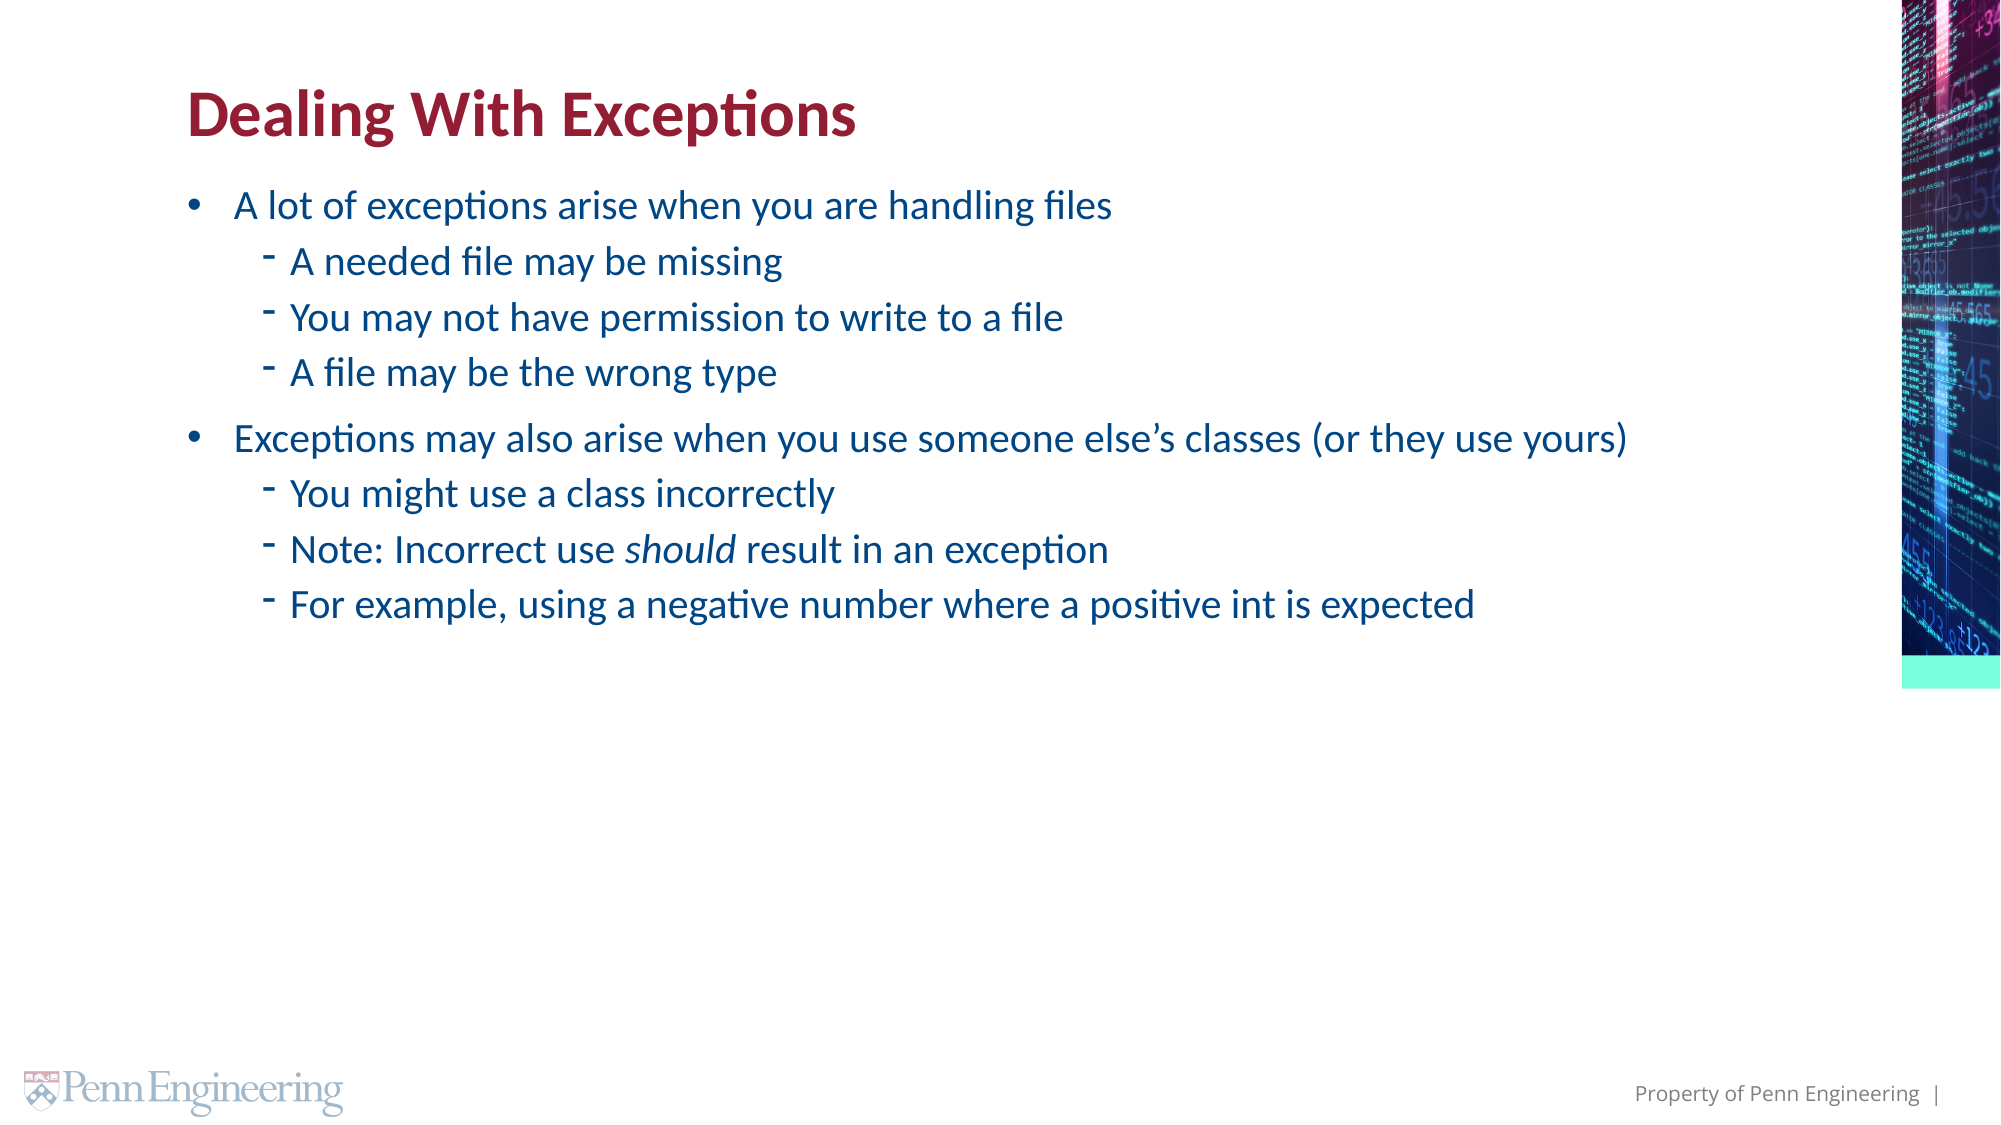

# Dealing With Exceptions
A lot of exceptions arise when you are handling files
A needed file may be missing
You may not have permission to write to a file
A file may be the wrong type
Exceptions may also arise when you use someone else’s classes (or they use yours)
You might use a class incorrectly
Note: Incorrect use should result in an exception
For example, using a negative number where a positive int is expected